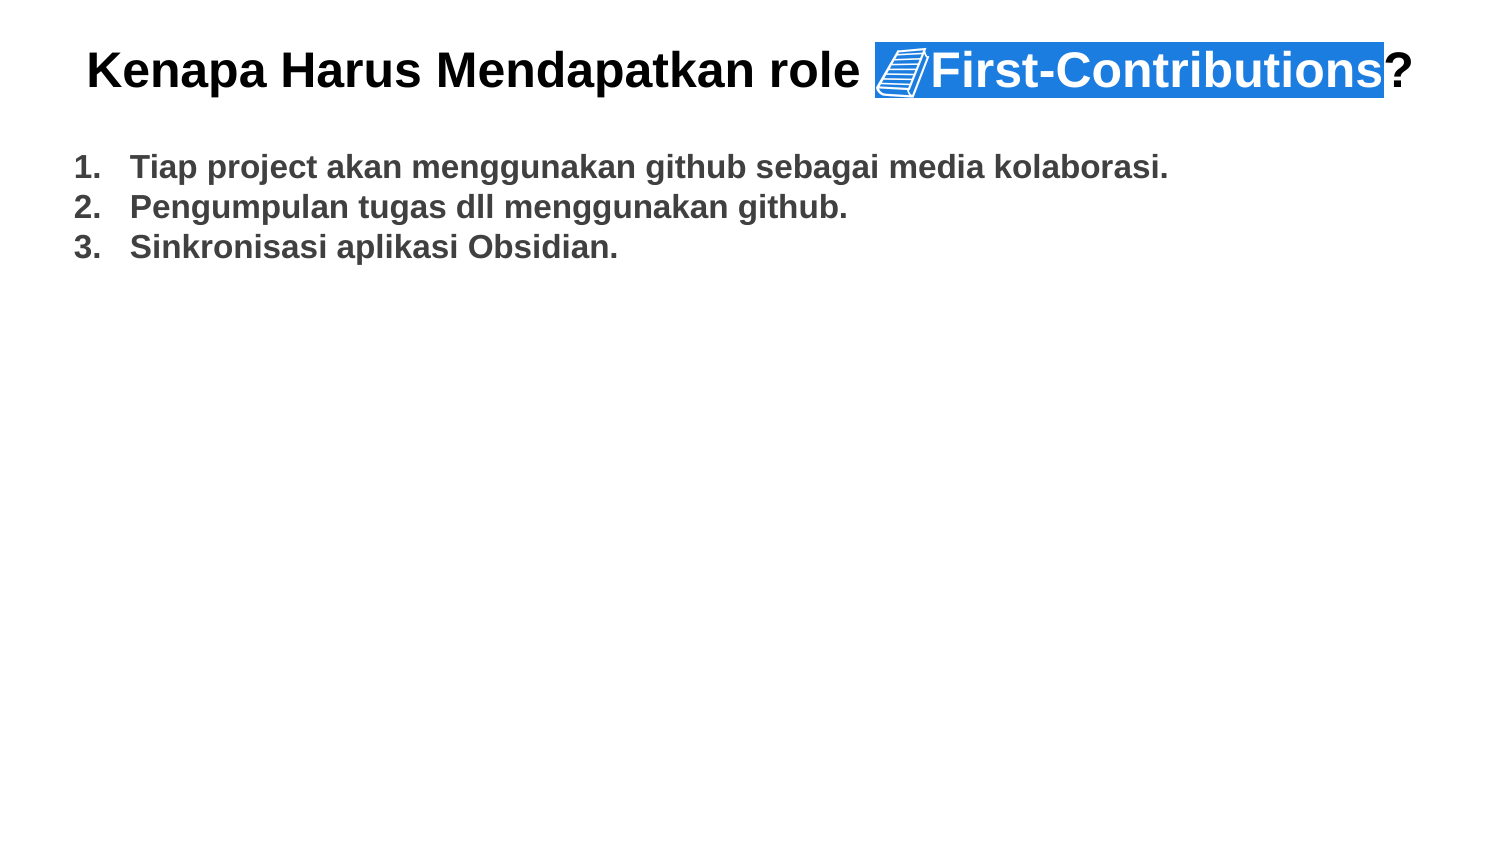

Kenapa Harus Mendapatkan role 📘First-Contributions?
Tiap project akan menggunakan github sebagai media kolaborasi.
Pengumpulan tugas dll menggunakan github.
Sinkronisasi aplikasi Obsidian.